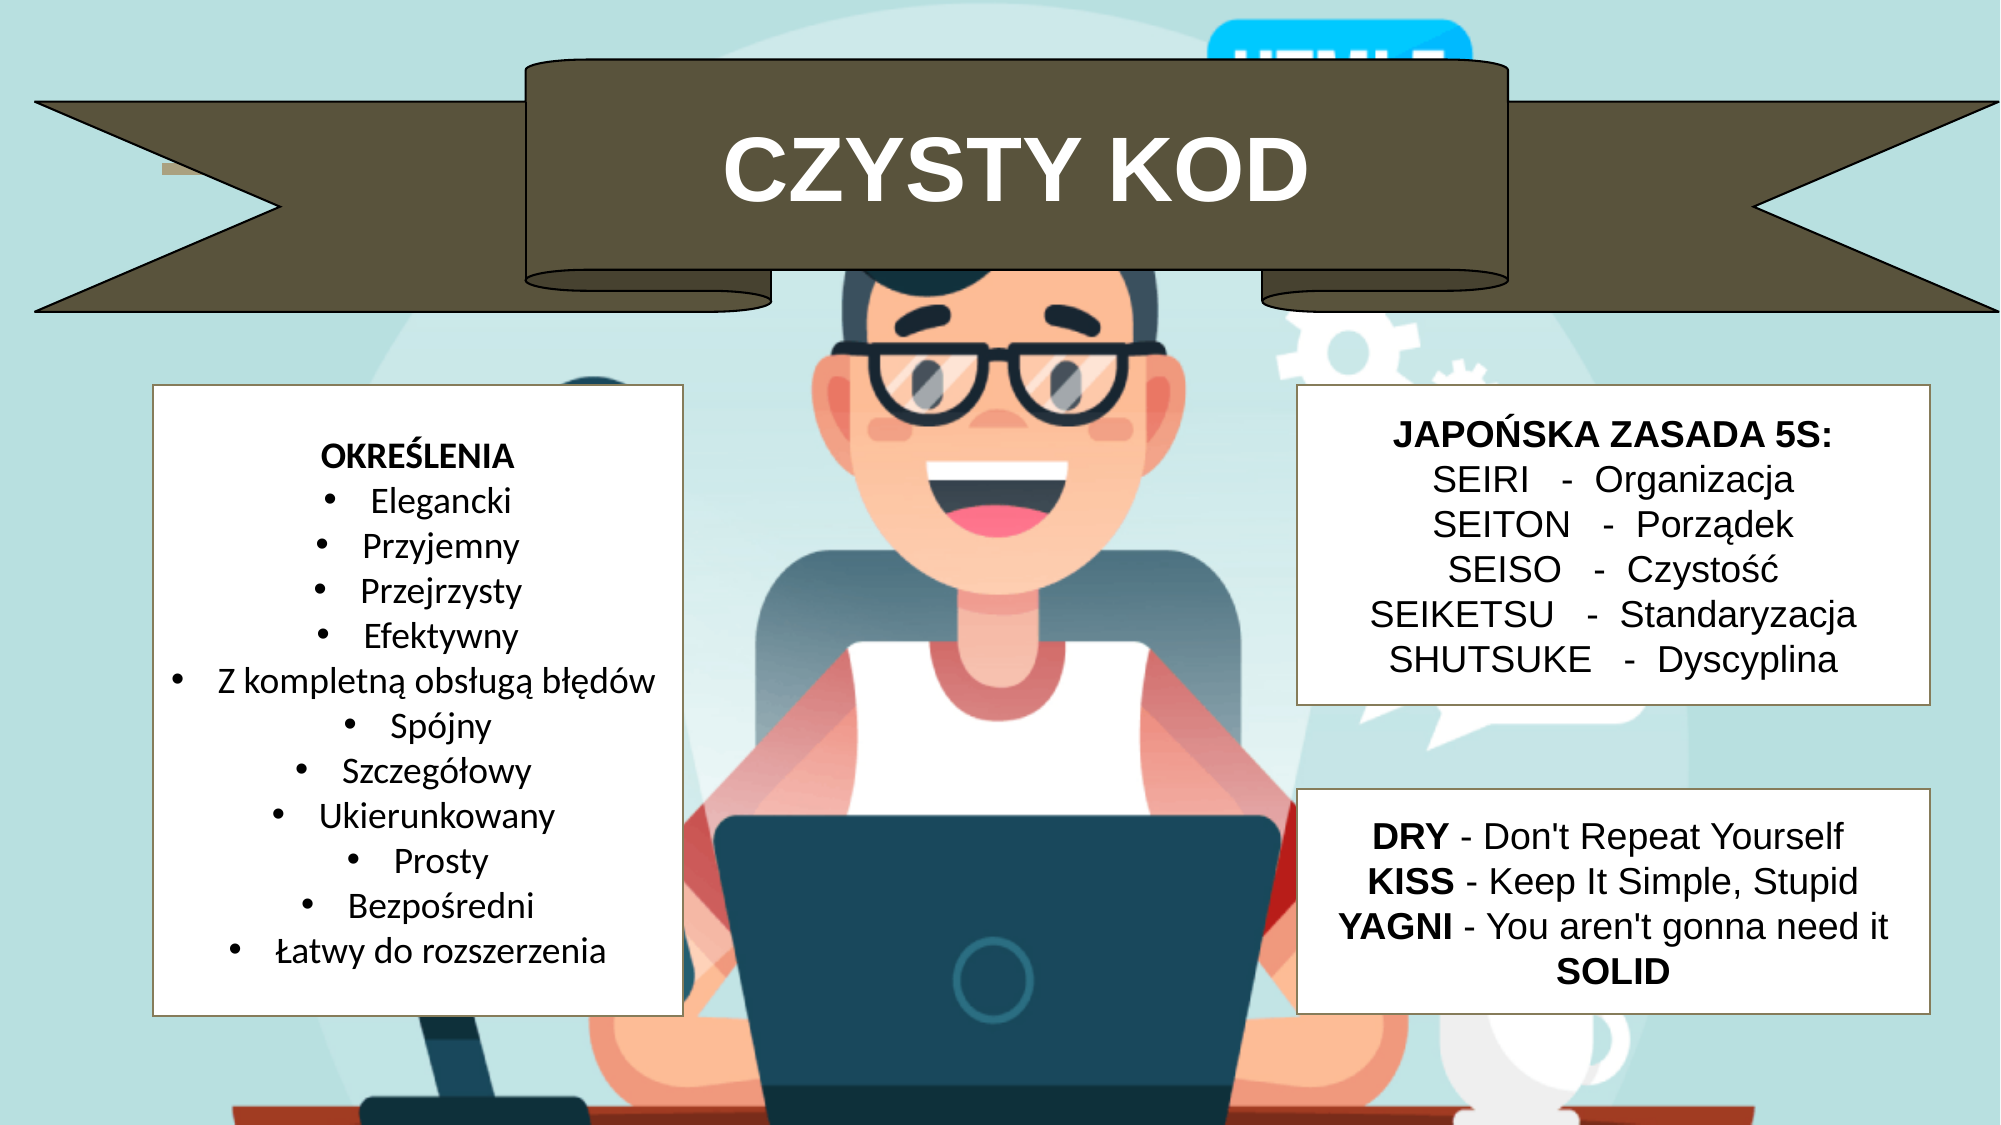

CZYSTY KOD
JAPOŃSKA ZASADA 5S:
SEIRI   -  Organizacja
SEITON   -  Porządek
SEISO   -  Czystość
SEIKETSU   -  Standaryzacja
SHUTSUKE   -  Dyscyplina
OKREŚLENIA
Elegancki
Przyjemny
Przejrzysty
Efektywny
Z kompletną obsługą błędów
Spójny
Szczegółowy
Ukierunkowany
Prosty
Bezpośredni
Łatwy do rozszerzenia
DRY - Don't Repeat Yourself
KISS - Keep It Simple, Stupid
YAGNI - You aren't gonna need it
SOLID